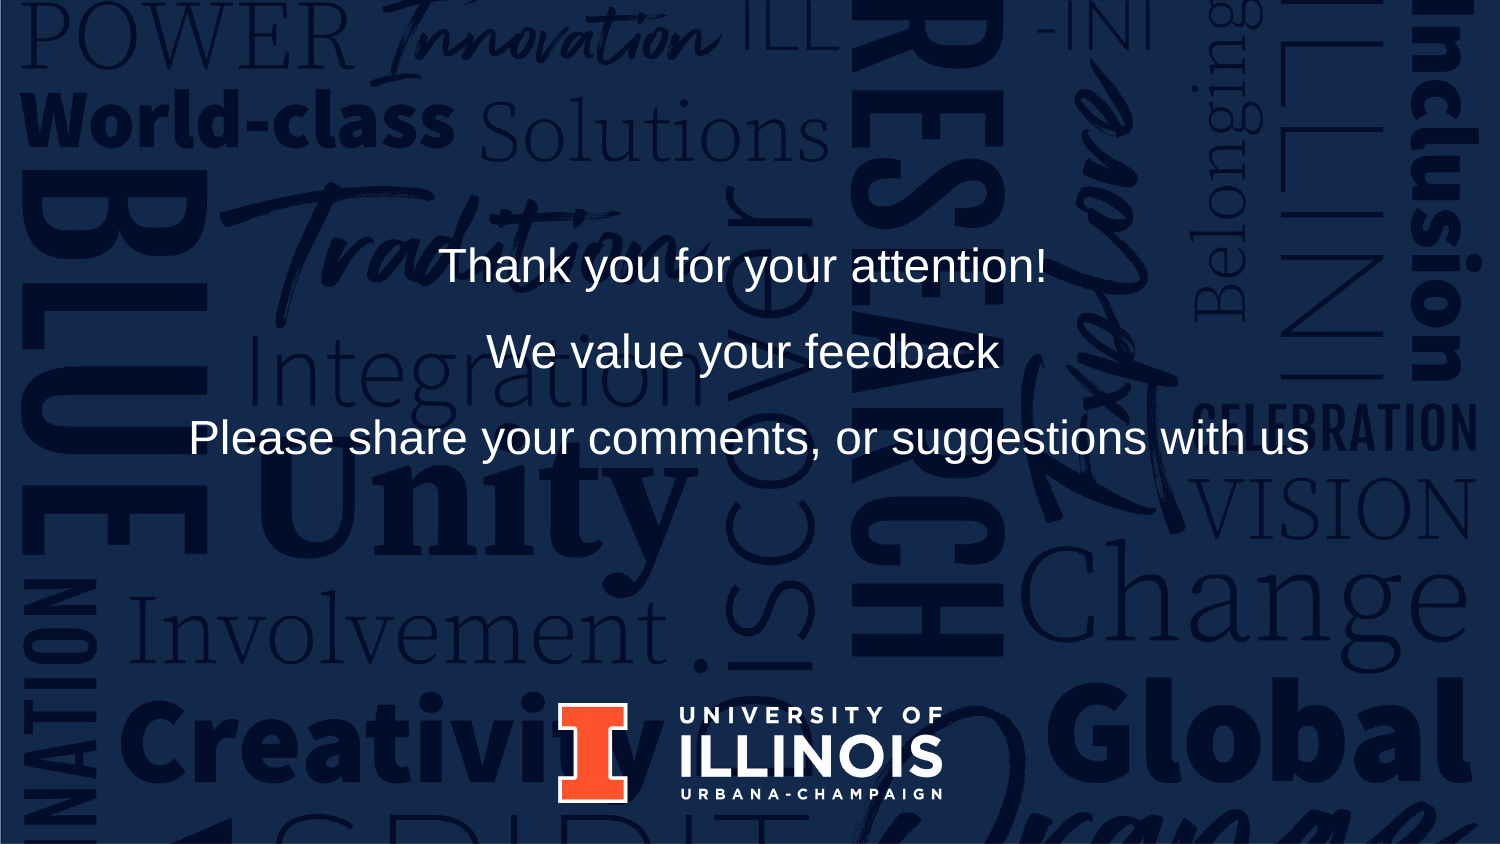

# Thank you for your attention!
We value your feedback
Please share your comments, or suggestions with us